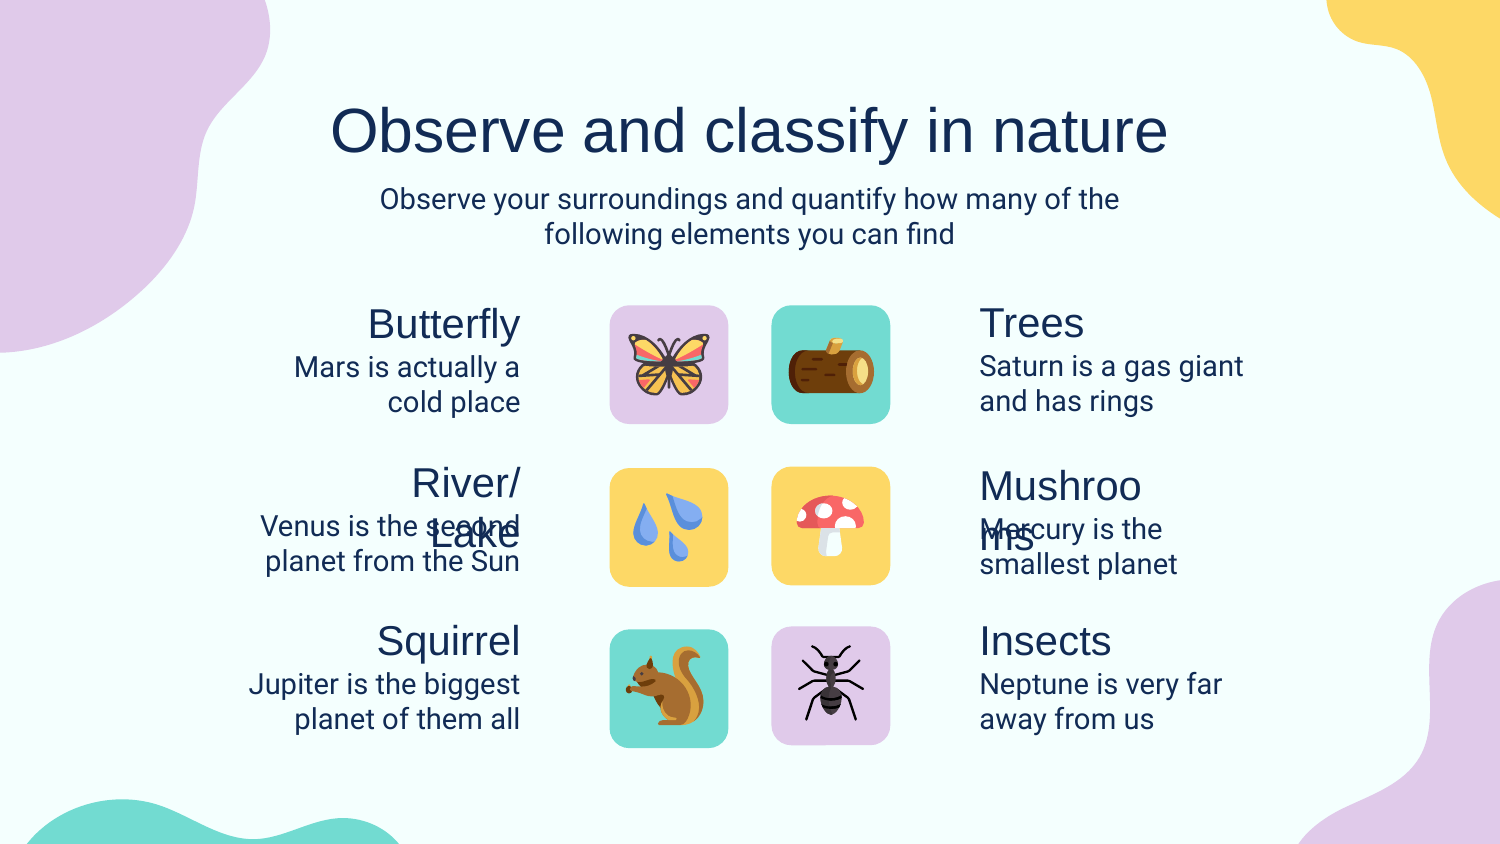

Observe and classify in nature
Observe your surroundings and quantify how many of the following elements you can find
Trees
# Butterfly

Saturn is a gas giant and has rings
Mars is actually a cold place

River/Lake
Mushrooms

Venus is the second planet from the Sun

Mercury is the smallest planet

Insects
Squirrel

Neptune is very far away from us
Jupiter is the biggest planet of them all